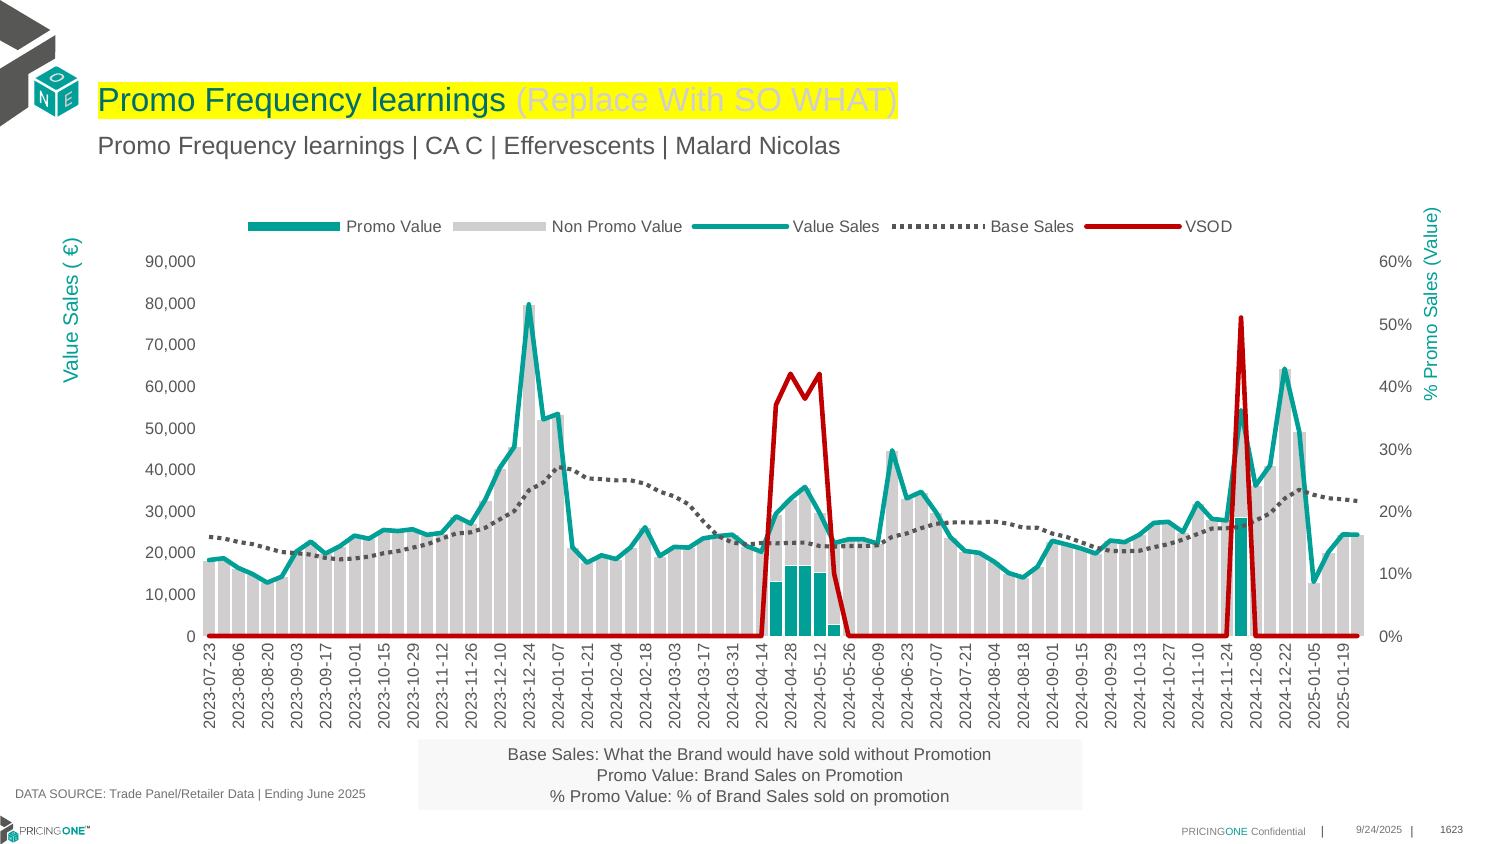

# Promo Frequency learnings (Replace With SO WHAT)
Promo Frequency learnings | CA C | Effervescents | Malard Nicolas

### Chart

| Category | Promo Value | Non Promo Value | Value Sales | Base Sales | VSOD |
|---|---|---|---|---|---|
| 45130 | 0.0 | 18240.0 | 18240.0 | 23796.0 | 0.0 |
| 45137 | 0.0 | 18657.0 | 18657.0 | 23408.0 | 0.0 |
| 45144 | 0.0 | 16367.0 | 16367.0 | 22592.0 | 0.0 |
| 45151 | 0.0 | 14850.0 | 14850.0 | 22037.0 | 0.0 |
| 45158 | 0.0 | 12810.0 | 12810.0 | 21085.0 | 0.0 |
| 45165 | 0.0 | 14253.0 | 14253.0 | 20153.0 | 0.0 |
| 45172 | 0.0 | 20258.0 | 20258.0 | 19893.0 | 0.0 |
| 45179 | 0.0 | 22659.0 | 22659.0 | 19524.0 | 0.0 |
| 45186 | 0.0 | 19770.0 | 19770.0 | 18746.0 | 0.0 |
| 45193 | 0.0 | 21552.0 | 21552.0 | 18392.0 | 0.0 |
| 45200 | 0.0 | 24093.0 | 24093.0 | 18599.0 | 0.0 |
| 45207 | 0.0 | 23357.0 | 23357.0 | 19053.0 | 0.0 |
| 45214 | 0.0 | 25461.0 | 25461.0 | 19854.0 | 0.0 |
| 45221 | 0.0 | 25208.0 | 25208.0 | 20378.0 | 0.0 |
| 45228 | 0.0 | 25631.0 | 25631.0 | 21204.0 | 0.0 |
| 45235 | 0.0 | 24273.0 | 24273.0 | 22003.0 | 0.0 |
| 45242 | 0.0 | 24774.0 | 24774.0 | 23370.0 | 0.0 |
| 45249 | 0.0 | 28724.0 | 28724.0 | 24609.0 | 0.0 |
| 45256 | 0.0 | 26978.0 | 26978.0 | 24877.0 | 0.0 |
| 45263 | 0.0 | 32710.0 | 32710.0 | 25986.0 | 0.0 |
| 45270 | 0.0 | 40376.0 | 40376.0 | 28018.0 | 0.0 |
| 45277 | 0.0 | 45468.0 | 45468.0 | 30004.0 | 0.0 |
| 45284 | 0.0 | 79684.0 | 79684.0 | 34961.0 | 0.0 |
| 45291 | 0.0 | 52029.0 | 52029.0 | 36891.0 | 0.0 |
| 45298 | 0.0 | 53358.0 | 53358.0 | 40610.0 | 0.0 |
| 45305 | 0.0 | 21286.0 | 21286.0 | 39969.0 | 0.0 |
| 45312 | 0.0 | 17604.0 | 17604.0 | 37850.0 | 0.0 |
| 45319 | 0.0 | 19378.0 | 19378.0 | 37671.0 | 0.0 |
| 45326 | 0.0 | 18466.0 | 18466.0 | 37391.0 | 0.0 |
| 45333 | 0.0 | 21265.0 | 21265.0 | 37424.0 | 0.0 |
| 45340 | 0.0 | 26117.0 | 26117.0 | 36584.0 | 0.0 |
| 45347 | 0.0 | 19207.0 | 19207.0 | 34668.0 | 0.0 |
| 45354 | 0.0 | 21402.0 | 21402.0 | 33529.0 | 0.0 |
| 45361 | 0.0 | 21218.0 | 21218.0 | 31599.0 | 0.0 |
| 45368 | 0.0 | 23438.0 | 23438.0 | 27537.0 | 0.0 |
| 45375 | 0.0 | 23977.0 | 23977.0 | 24028.0 | 0.0 |
| 45382 | 0.0 | 24328.0 | 24328.0 | 22456.0 | 0.0 |
| 45389 | 0.0 | 21570.0 | 21570.0 | 21933.0 | 0.0 |
| 45396 | 0.0 | 20208.0 | 20208.0 | 22331.0 | 0.0 |
| 45403 | 13241.0 | 16105.0 | 29346.0 | 22244.0 | 0.37 |
| 45410 | 16878.0 | 16062.0 | 32940.0 | 22344.0 | 0.42 |
| 45417 | 16908.0 | 18908.0 | 35816.0 | 22431.0 | 0.38 |
| 45424 | 15263.0 | 14343.0 | 29606.0 | 21614.0 | 0.42 |
| 45431 | 2903.0 | 19402.0 | 22305.0 | 21424.0 | 0.1 |
| 45438 | 0.0 | 23219.0 | 23219.0 | 21618.0 | 0.0 |
| 45445 | 0.0 | 23241.0 | 23241.0 | 21579.0 | 0.0 |
| 45452 | 0.0 | 22197.0 | 22197.0 | 21768.0 | 0.0 |
| 45459 | 0.0 | 44611.0 | 44611.0 | 23814.0 | 0.0 |
| 45466 | 0.0 | 33041.0 | 33041.0 | 24626.0 | 0.0 |
| 45473 | 0.0 | 34618.0 | 34618.0 | 25899.0 | 0.0 |
| 45480 | 0.0 | 29761.0 | 29761.0 | 26936.0 | 0.0 |
| 45487 | 0.0 | 23753.0 | 23753.0 | 27262.0 | 0.0 |
| 45494 | 0.0 | 20424.0 | 20424.0 | 27287.0 | 0.0 |
| 45501 | 0.0 | 19956.0 | 19956.0 | 27229.0 | 0.0 |
| 45508 | 0.0 | 17863.0 | 17863.0 | 27500.0 | 0.0 |
| 45515 | 0.0 | 15125.0 | 15125.0 | 26955.0 | 0.0 |
| 45522 | 0.0 | 14033.0 | 14033.0 | 26031.0 | 0.0 |
| 45529 | 0.0 | 16639.0 | 16639.0 | 25983.0 | 0.0 |
| 45536 | 0.0 | 22859.0 | 22859.0 | 24608.0 | 0.0 |
| 45543 | 0.0 | 21980.0 | 21980.0 | 23780.0 | 0.0 |
| 45550 | 0.0 | 21012.0 | 21012.0 | 22508.0 | 0.0 |
| 45557 | 0.0 | 19799.0 | 19799.0 | 21210.0 | 0.0 |
| 45564 | 0.0 | 22918.0 | 22918.0 | 20439.0 | 0.0 |
| 45571 | 0.0 | 22522.0 | 22522.0 | 20332.0 | 0.0 |
| 45578 | 0.0 | 24313.0 | 24313.0 | 20468.0 | 0.0 |
| 45585 | 0.0 | 27154.0 | 27154.0 | 21318.0 | 0.0 |
| 45592 | 0.0 | 27412.0 | 27412.0 | 22035.0 | 0.0 |
| 45599 | 0.0 | 24955.0 | 24955.0 | 23142.0 | 0.0 |
| 45606 | 0.0 | 31952.0 | 31952.0 | 24486.0 | 0.0 |
| 45613 | 0.0 | 28120.0 | 28120.0 | 25797.0 | 0.0 |
| 45620 | 0.0 | 27746.0 | 27746.0 | 25865.0 | 0.0 |
| 45627 | 28562.0 | 25681.0 | 54243.0 | 26179.0 | 0.51 |
| 45634 | 0.0 | 36118.0 | 36118.0 | 27715.0 | 0.0 |
| 45641 | 0.0 | 41029.0 | 41029.0 | 29473.0 | 0.0 |
| 45648 | 0.0 | 64244.0 | 64244.0 | 32985.0 | 0.0 |
| 45655 | 0.0 | 49134.0 | 49134.0 | 35123.0 | 0.0 |
| 45662 | 0.0 | 12970.0 | 12970.0 | 33893.0 | 0.0 |
| 45669 | 0.0 | 20097.0 | 20097.0 | 33083.0 | 0.0 |
| 45676 | 0.0 | 24375.0 | 24375.0 | 32824.0 | 0.0 |
| 45683 | 0.0 | 24322.0 | 24322.0 | 32424.0 | 0.0 |
% Promo Sales (Value)
Value Sales ( €)
Base Sales: What the Brand would have sold without Promotion
Promo Value: Brand Sales on Promotion
% Promo Value: % of Brand Sales sold on promotion
DATA SOURCE: Trade Panel/Retailer Data | Ending June 2025

9/24/2025
1623